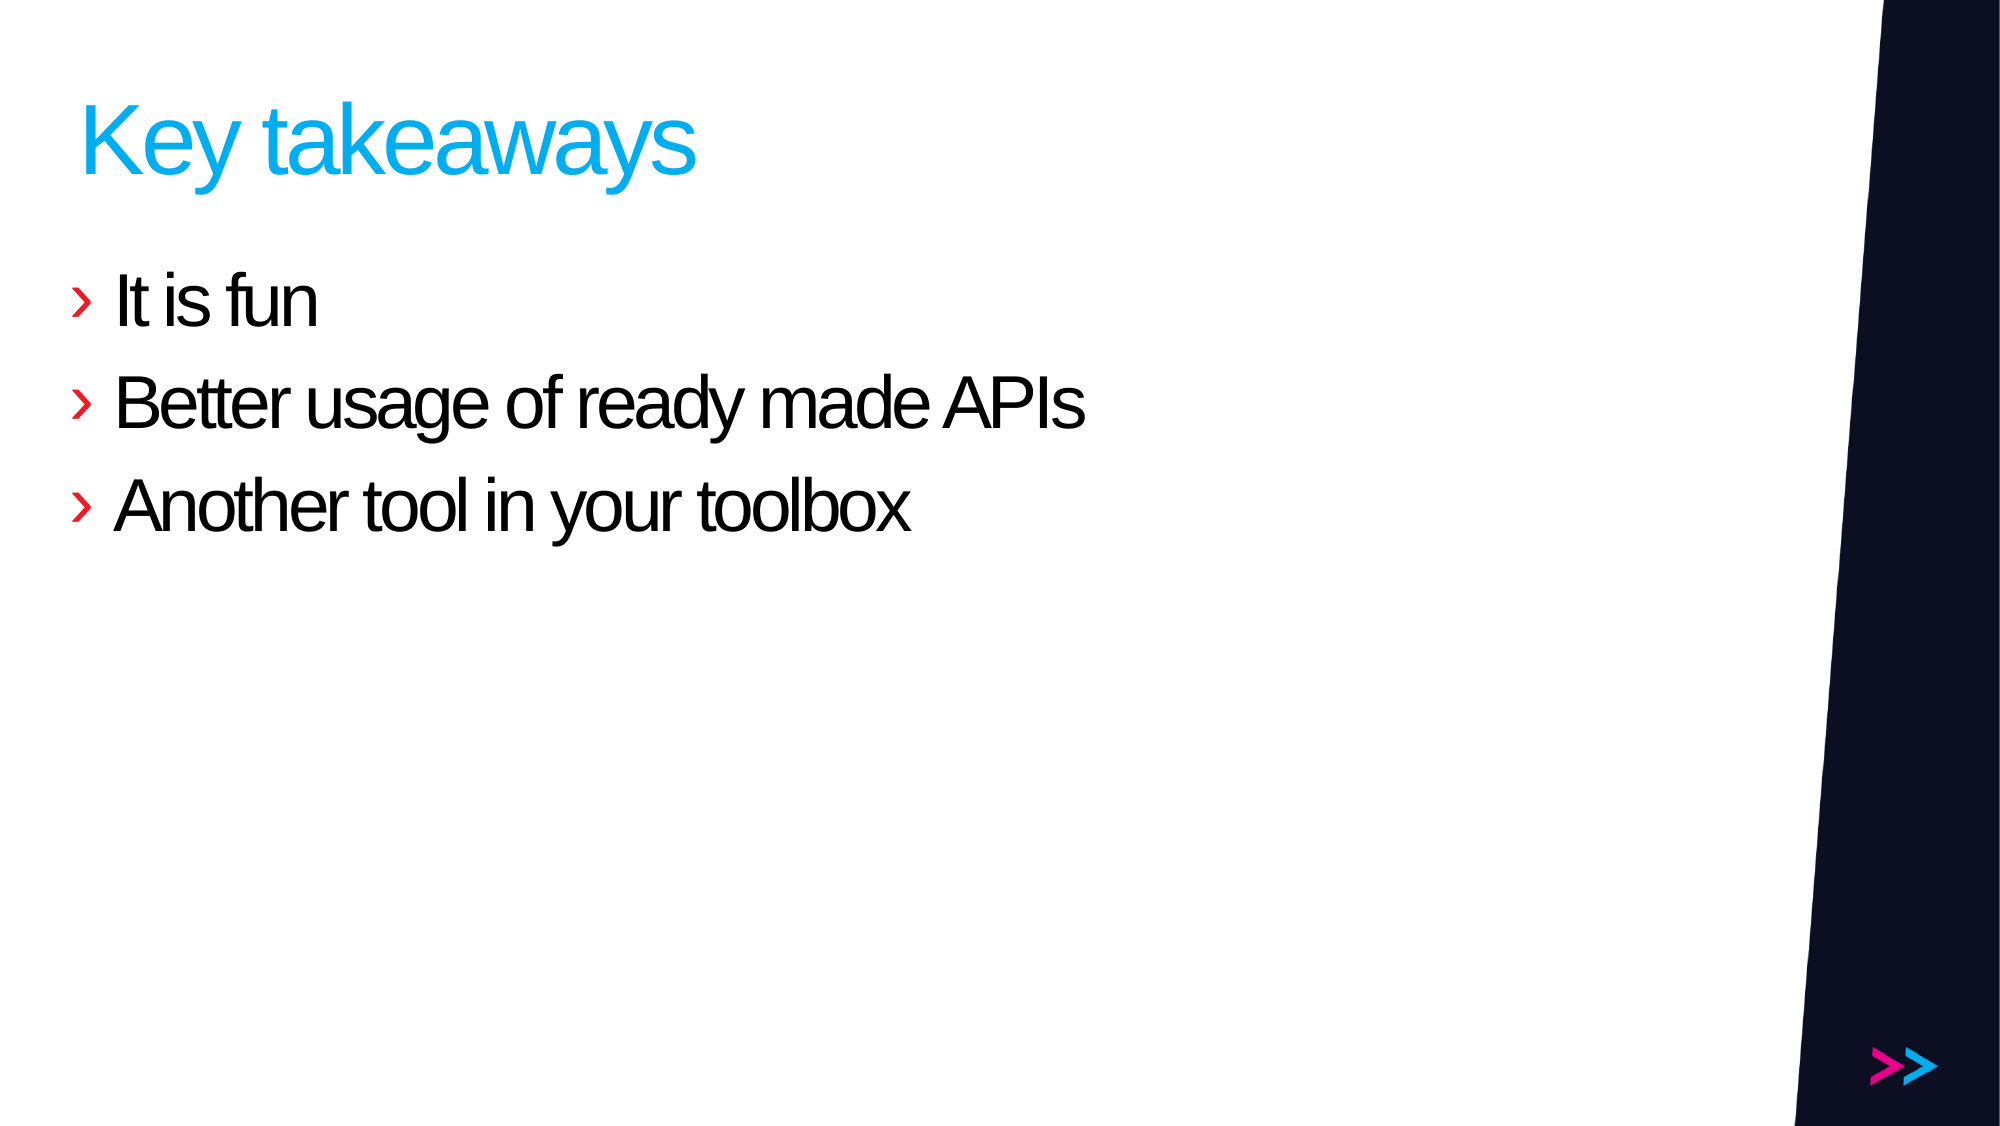

Key takeaways
It is fun
Better usage of ready made APIs
Another tool in your toolbox